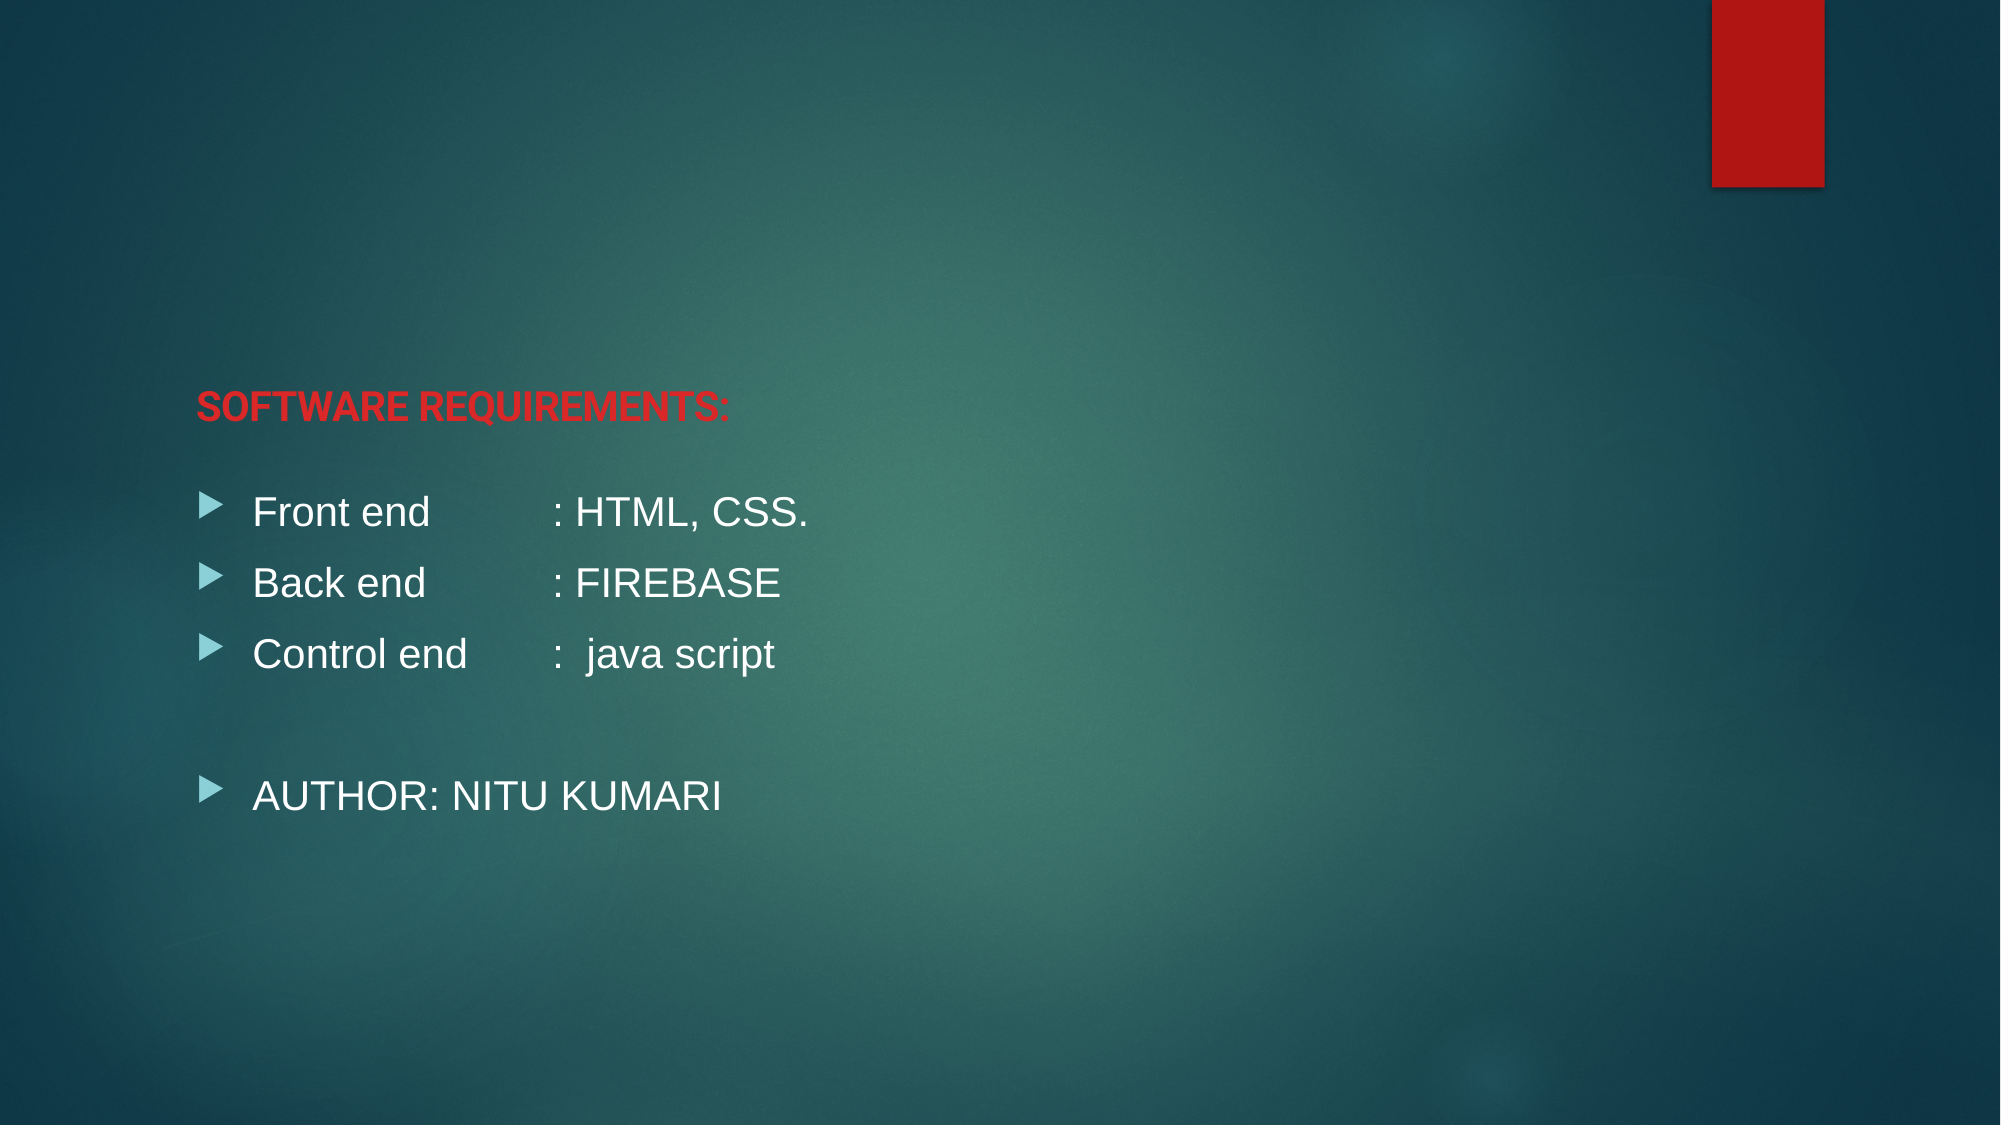

SOFTWARE REQUIREMENTS:
Front end	: HTML, CSS.
Back end	: FIREBASE
Control end	:  java script

AUTHOR: NITU KUMARI